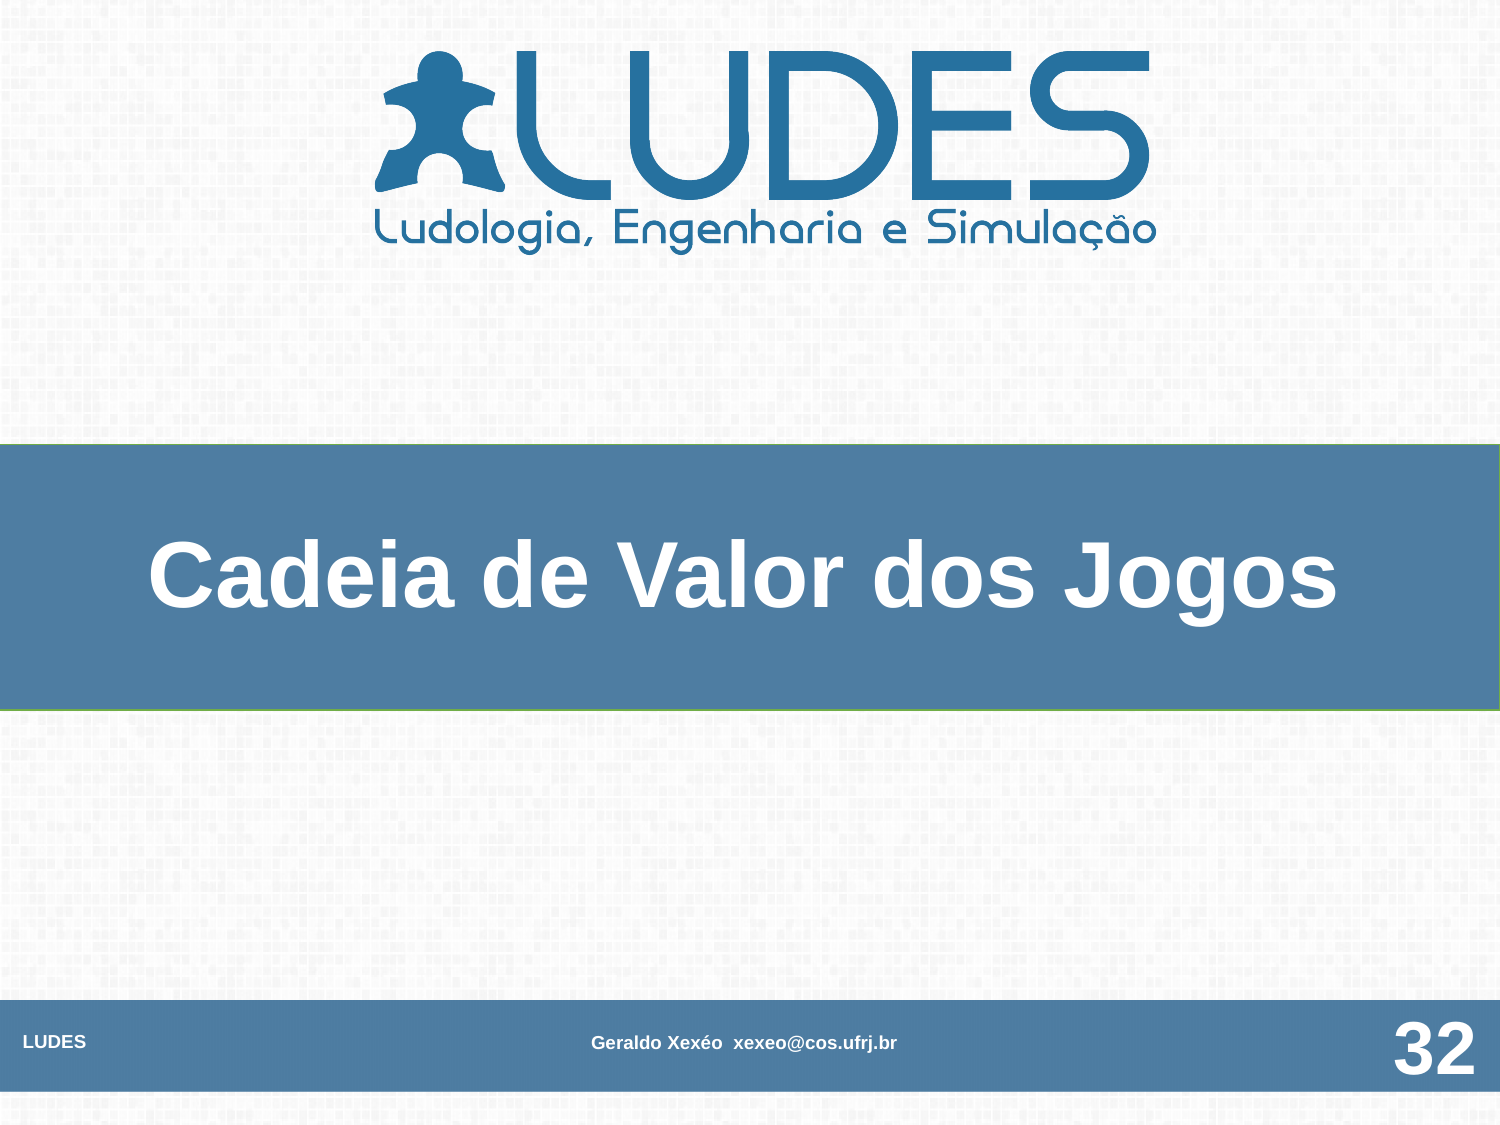

# Cadeia de Valor dos Jogos

LUDES
Geraldo Xexéo  xexeo@cos.ufrj.br
32